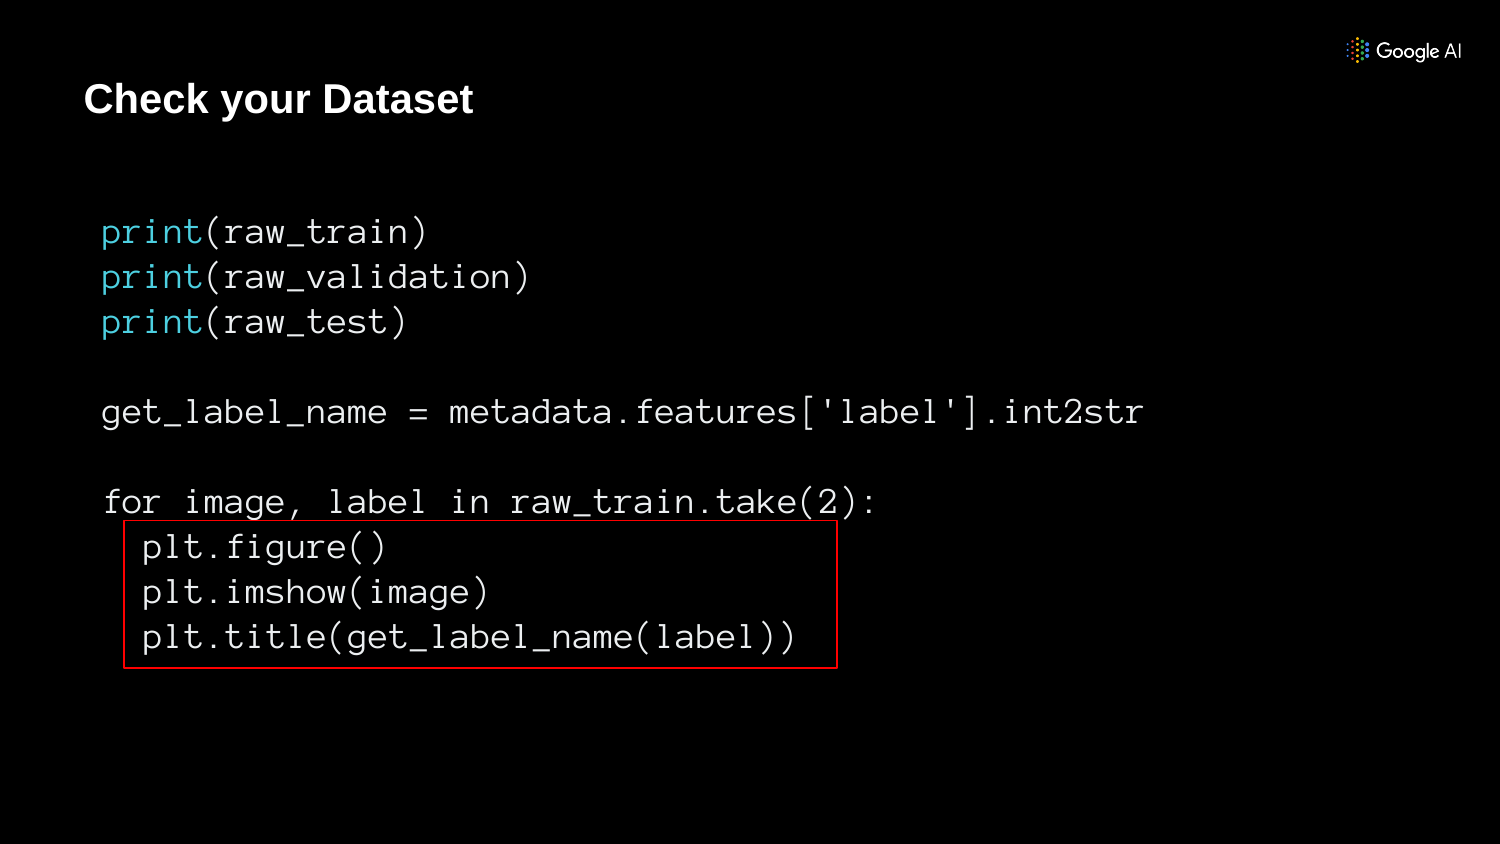

Check your Dataset
print(raw_train)
print(raw_validation)
print(raw_test)

get_label_name = metadata.features['label'].int2str

for image, label in raw_train.take(2):
  plt.figure()
  plt.imshow(image)
  plt.title(get_label_name(label))